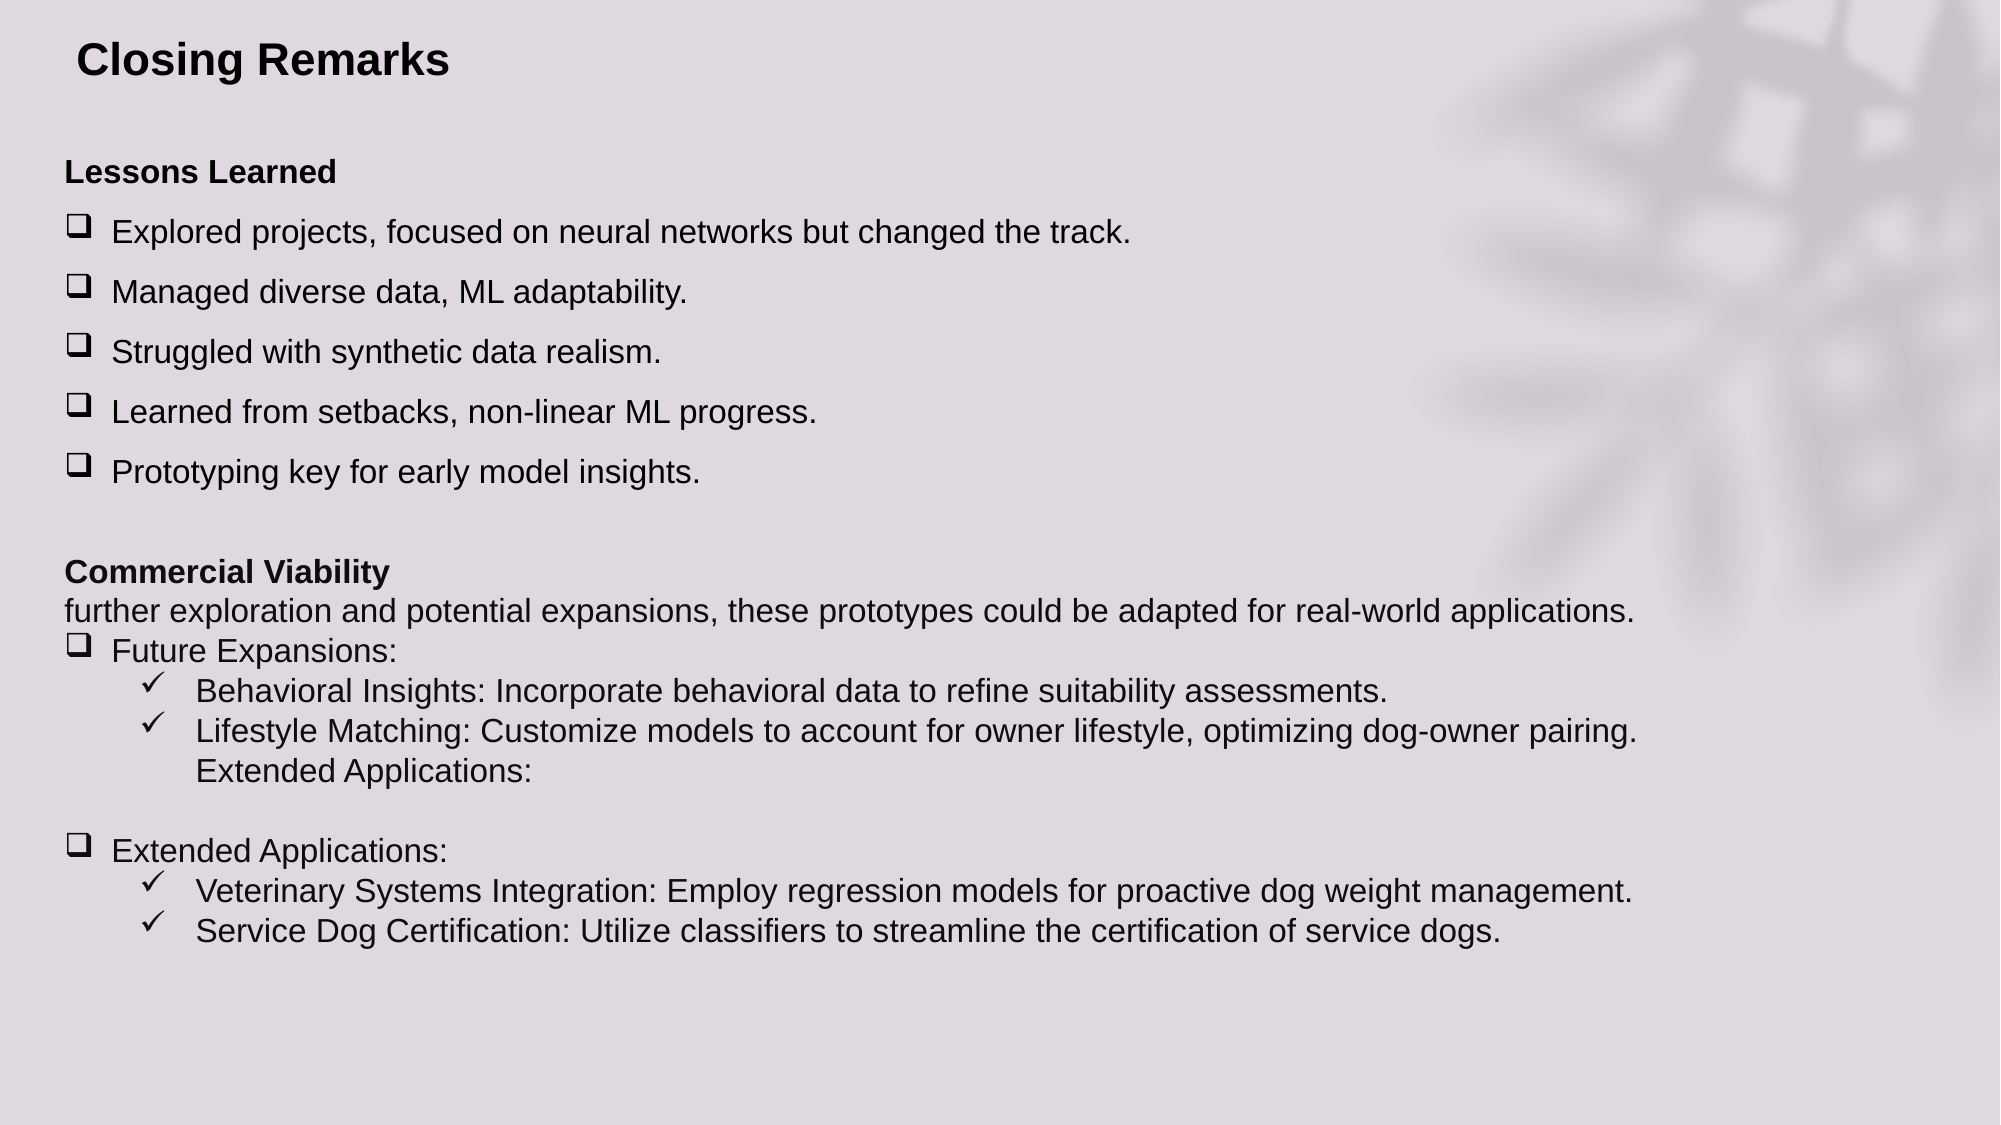

Closing Remarks
Lessons Learned
Explored projects, focused on neural networks but changed the track.
Managed diverse data, ML adaptability.
Struggled with synthetic data realism.
Learned from setbacks, non-linear ML progress.
Prototyping key for early model insights.

Commercial Viability
further exploration and potential expansions, these prototypes could be adapted for real-world applications.
Future Expansions:
Behavioral Insights: Incorporate behavioral data to refine suitability assessments.
Lifestyle Matching: Customize models to account for owner lifestyle, optimizing dog-owner pairing. Extended Applications:

Extended Applications:
Veterinary Systems Integration: Employ regression models for proactive dog weight management.
Service Dog Certification: Utilize classifiers to streamline the certification of service dogs.